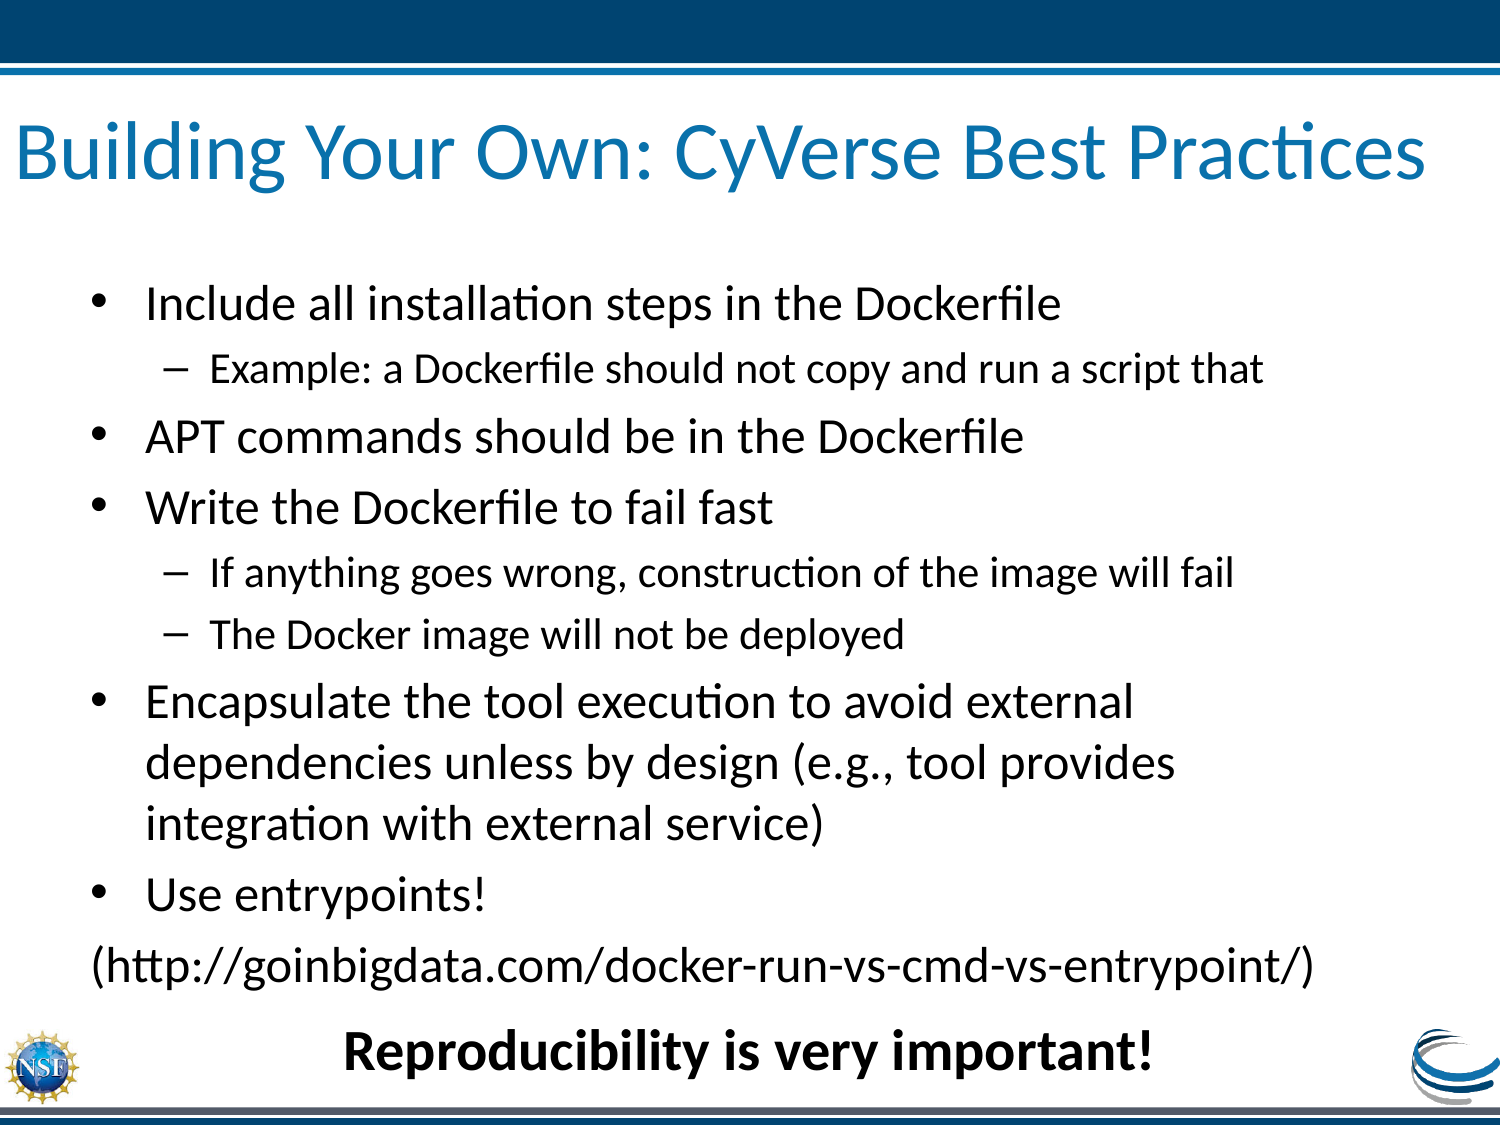

Building Your Own: CyVerse Best Practices
Include all installation steps in the Dockerfile
Example: a Dockerfile should not copy and run a script that
APT commands should be in the Dockerfile
Write the Dockerfile to fail fast
If anything goes wrong, construction of the image will fail
The Docker image will not be deployed
Encapsulate the tool execution to avoid external dependencies unless by design (e.g., tool provides integration with external service)
Use entrypoints!
(http://goinbigdata.com/docker-run-vs-cmd-vs-entrypoint/)
Reproducibility is very important!